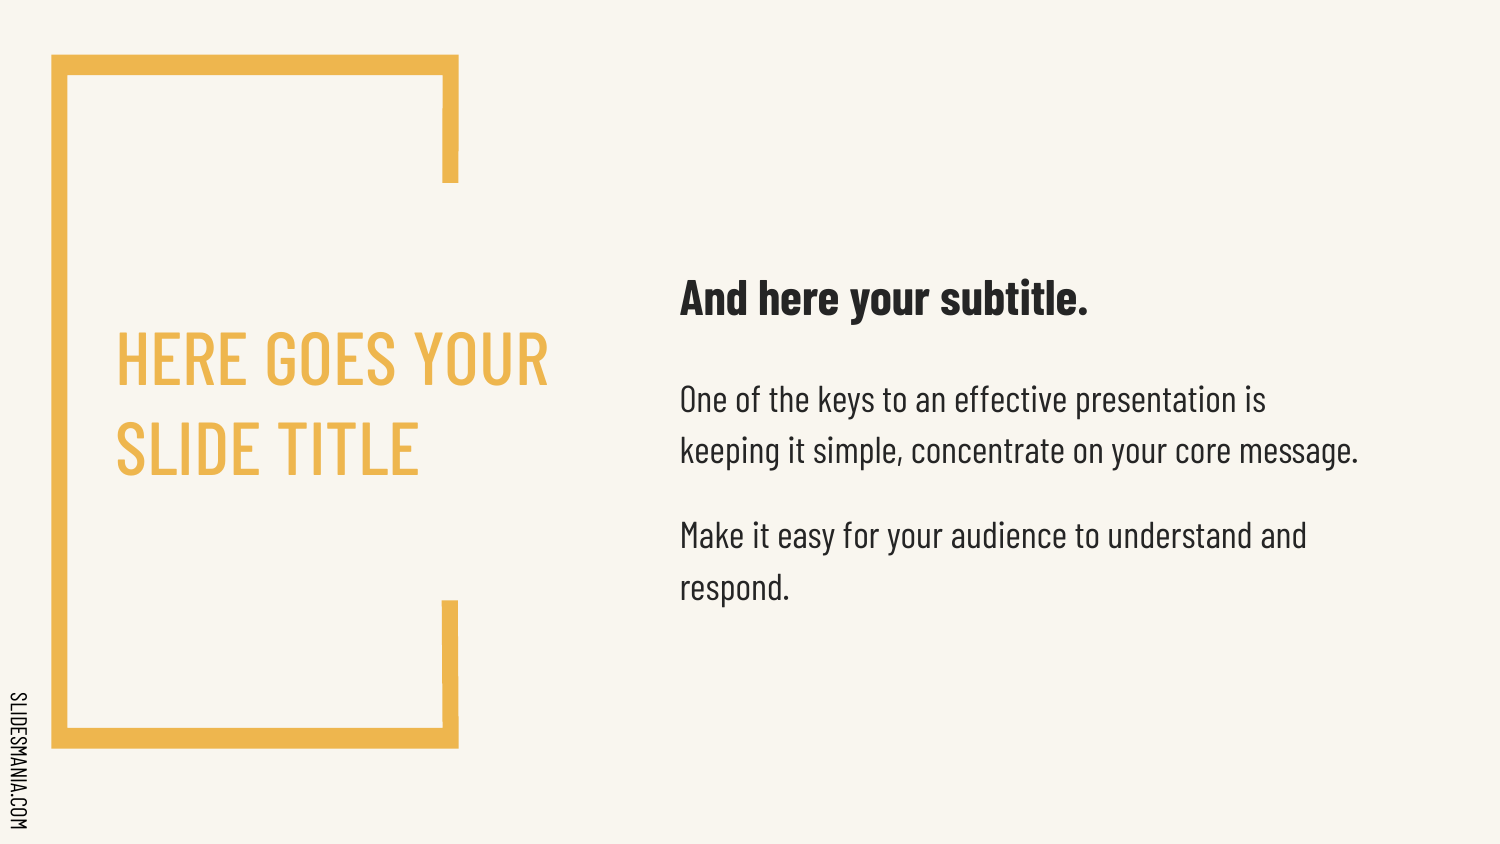

HERE GOES YOUR SLIDE TITLE
# And here your subtitle.
One of the keys to an effective presentation is keeping it simple, concentrate on your core message.
Make it easy for your audience to understand and respond.